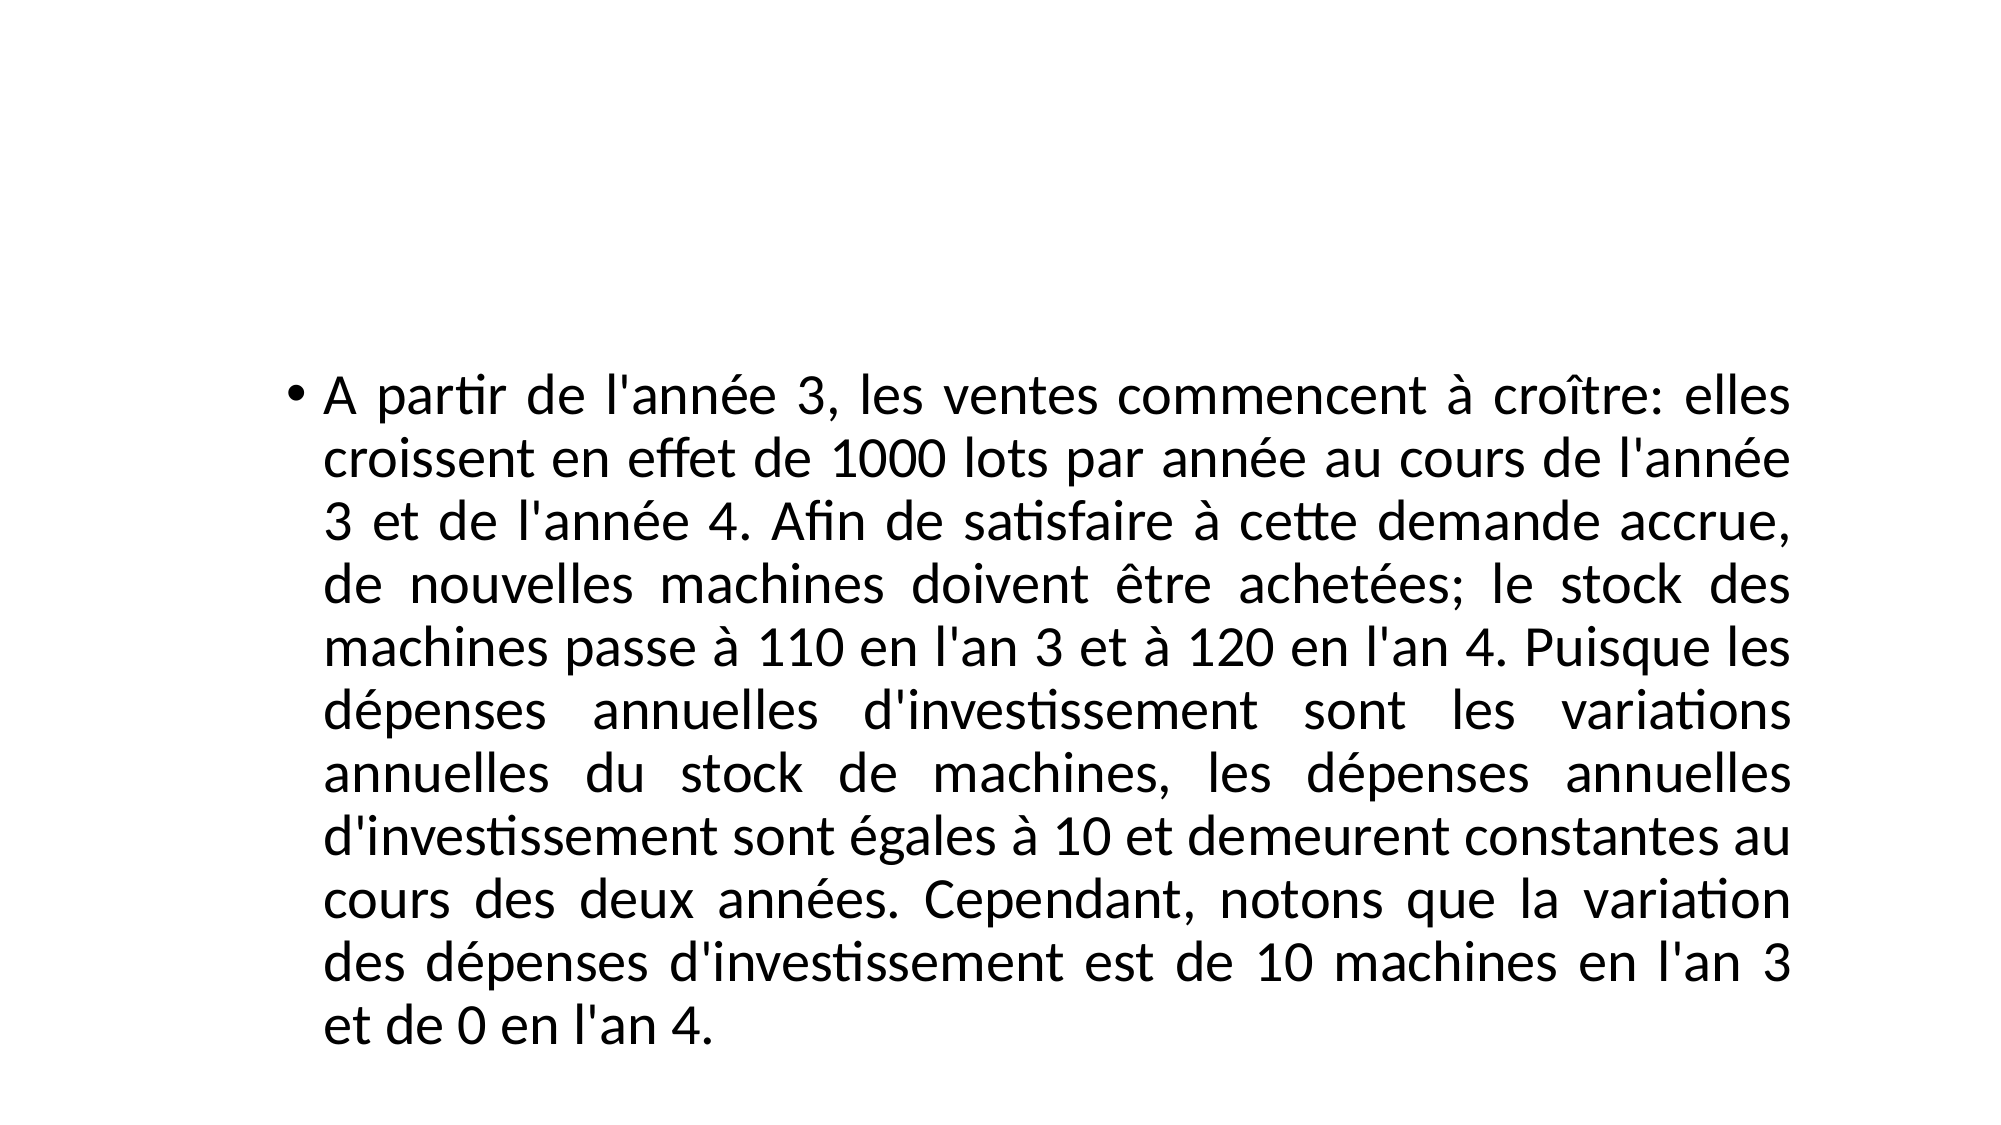

A partir de l'année 3, les ventes commencent à croître: elles croissent en effet de 1000 lots par année au cours de l'année 3 et de l'année 4. Afin de satisfaire à cette demande accrue, de nouvelles machines doivent être achetées; le stock des machines passe à 110 en l'an 3 et à 120 en l'an 4. Puisque les dépenses annuelles d'investissement sont les variations annuelles du stock de machines, les dépenses annuelles d'investissement sont égales à 10 et demeurent constantes au cours des deux années. Cependant, notons que la variation des dépenses d'investissement est de 10 machines en l'an 3 et de 0 en l'an 4.